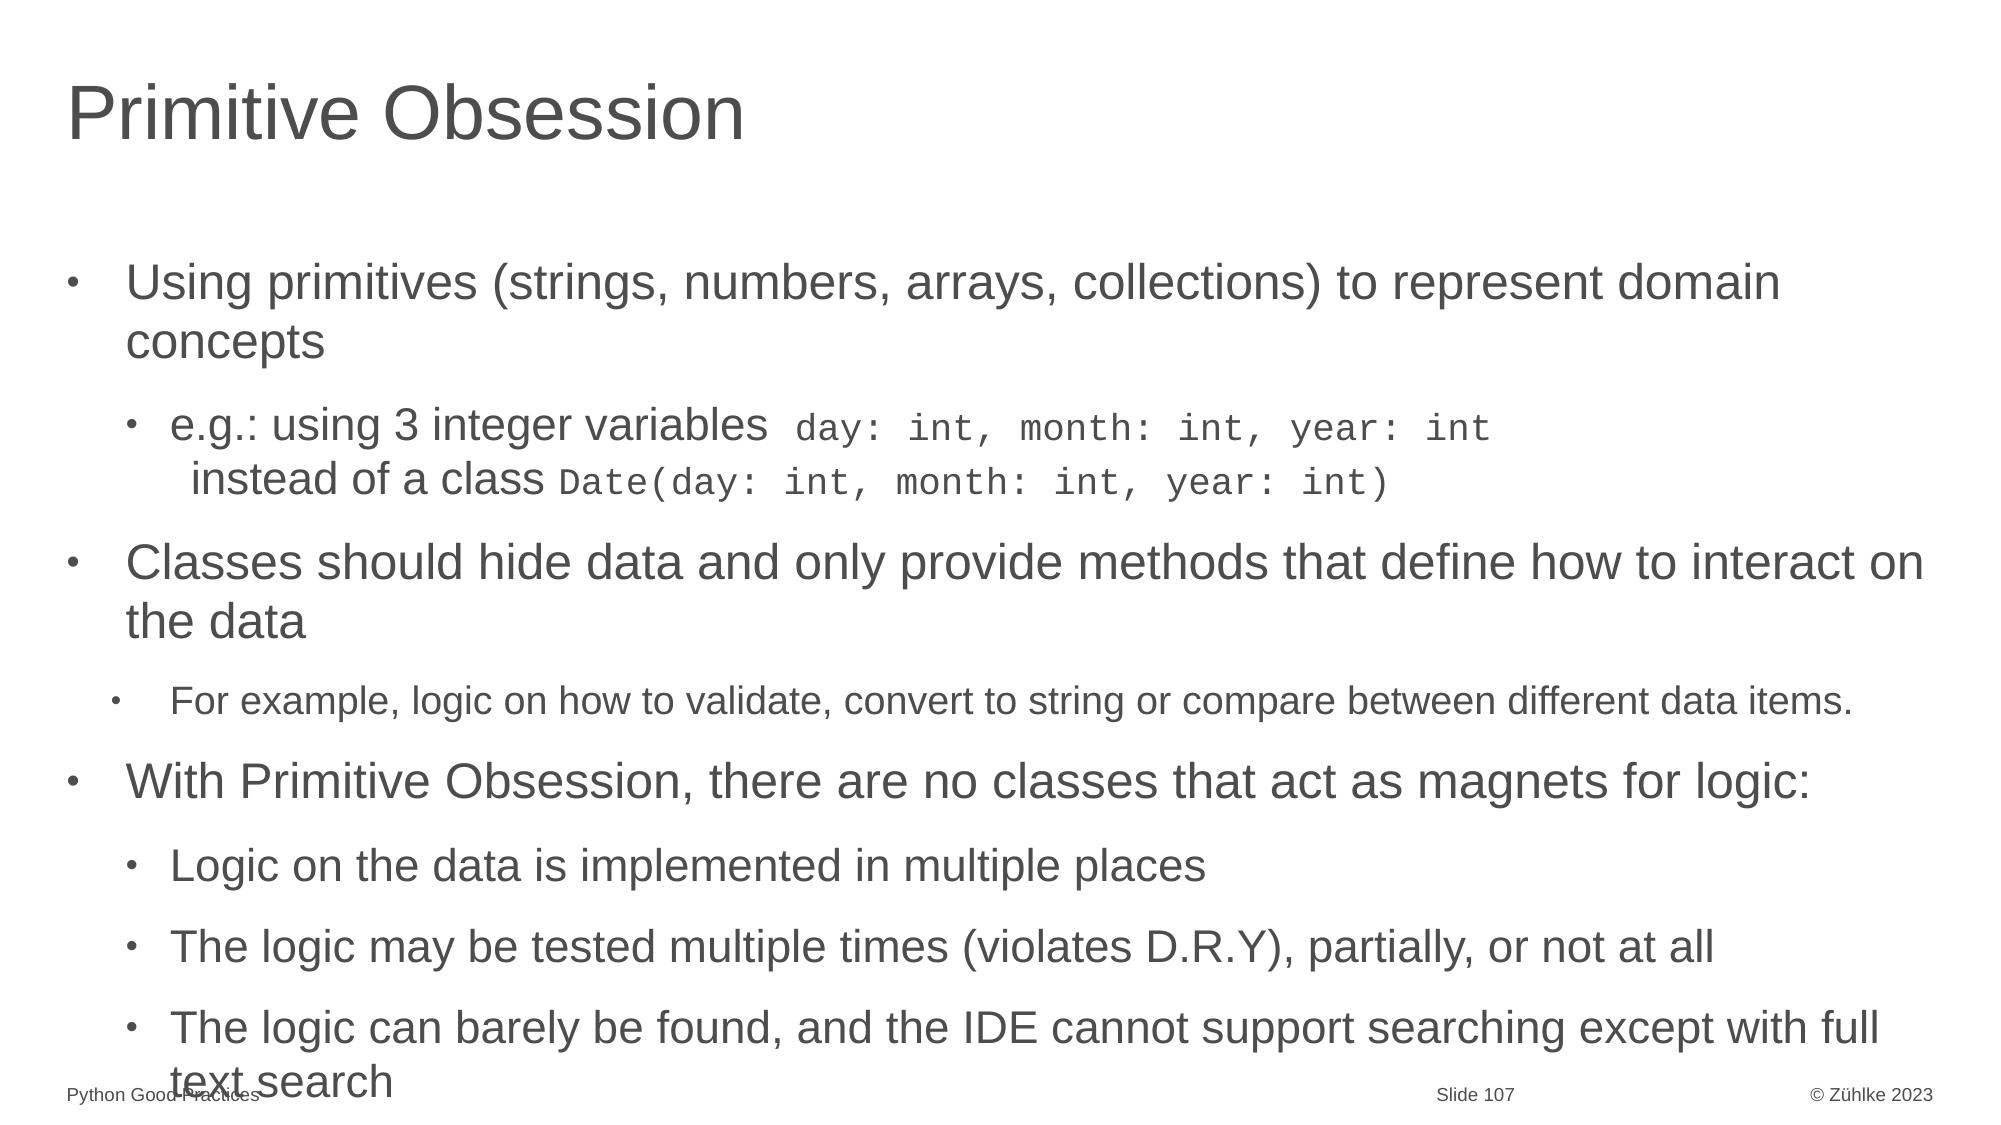

# Primitive Obsession

Using primitives (strings, numbers, arrays, collections) to represent domain concepts
e.g.: using 3 integer variables  day: int, month: int, year: int
  instead of a class Date(day: int, month: int, year: int)
Classes should hide data and only provide methods that define how to interact on the data
For example, logic on how to validate, convert to string or compare between different data items.
With Primitive Obsession, there are no classes that act as magnets for logic:
Logic on the data is implemented in multiple places
The logic may be tested multiple times (violates D.R.Y), partially, or not at all
The logic can barely be found, and the IDE cannot support searching except with full text search
We can use a dataclass and add logic to replace the primitives